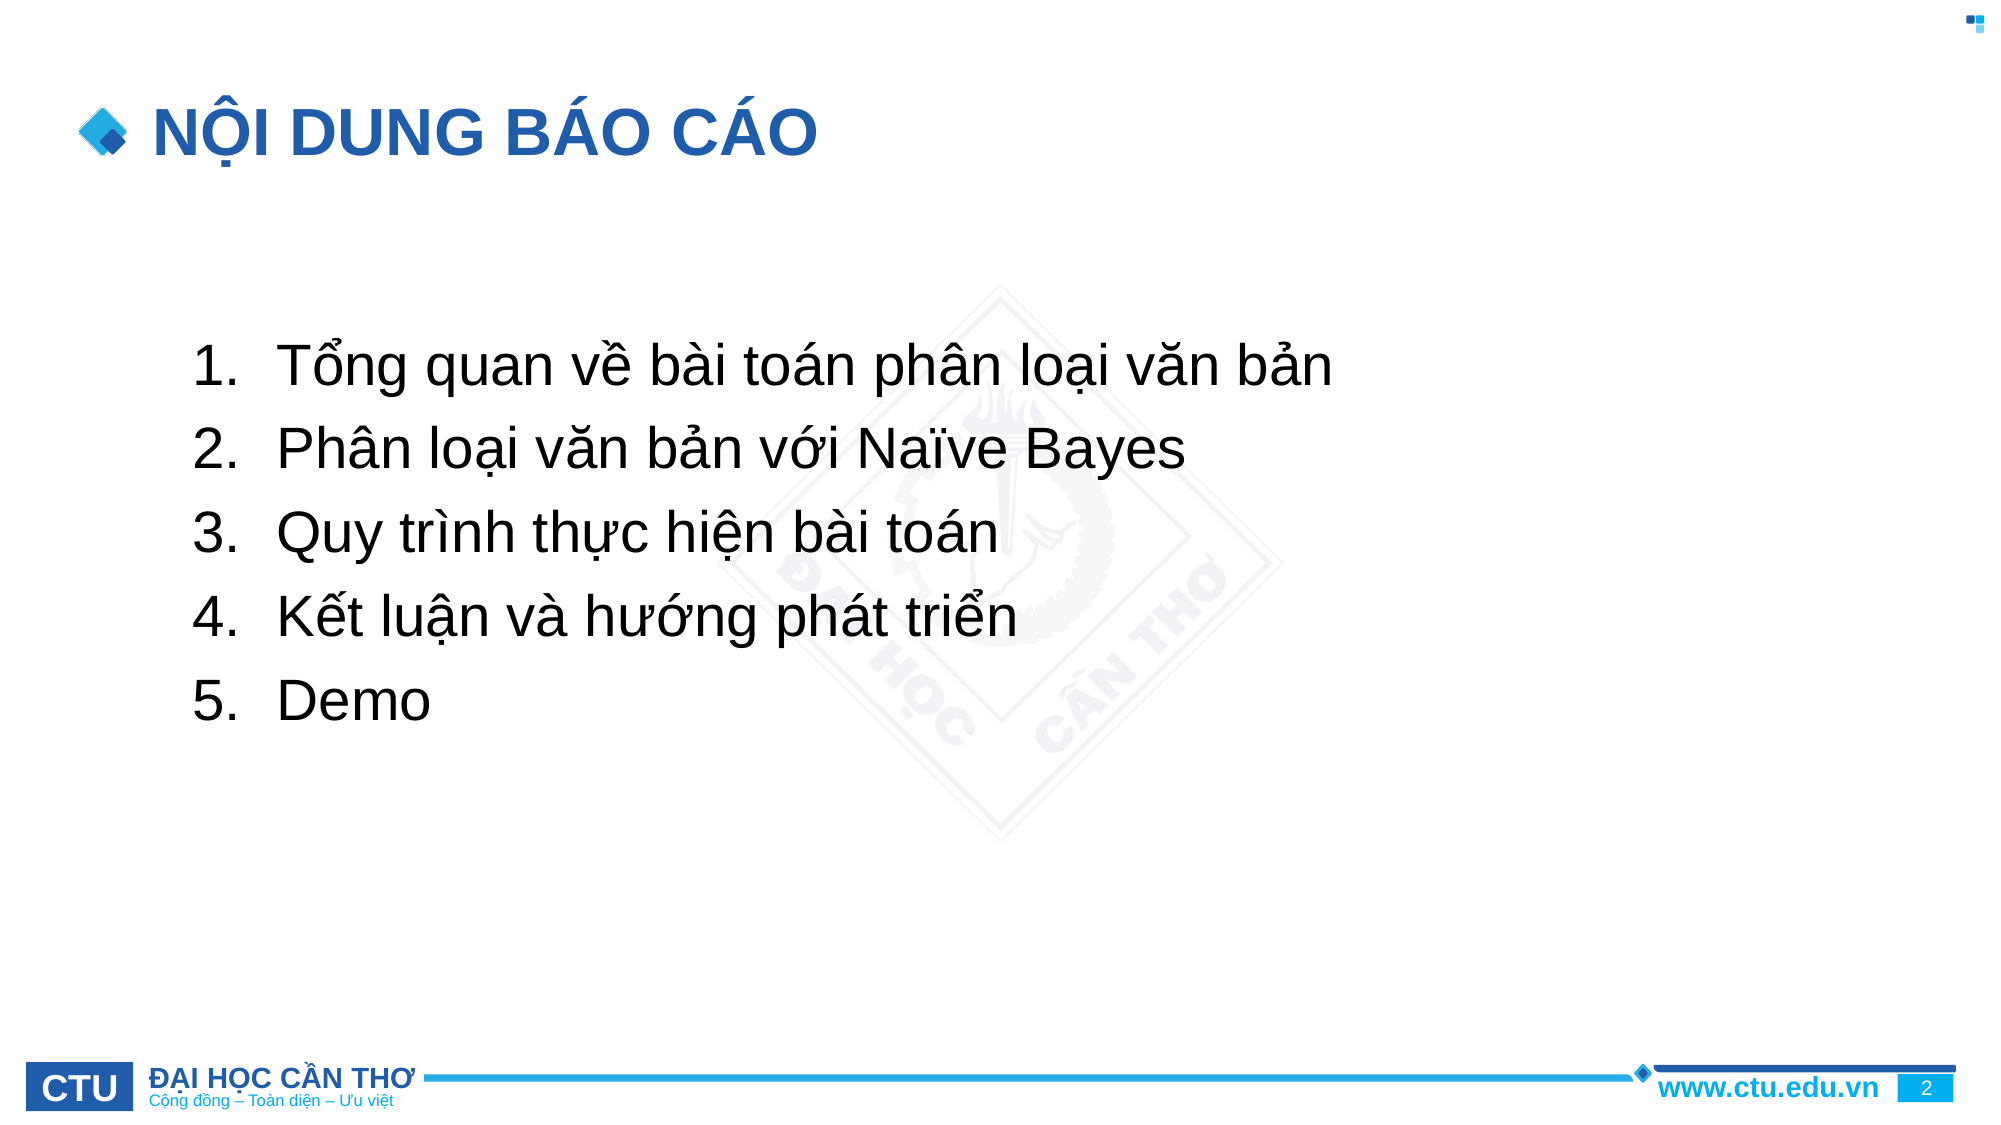

# NỘI DUNG BÁO CÁO
Tổng quan về bài toán phân loại văn bản
Phân loại văn bản với Naïve Bayes
Quy trình thực hiện bài toán
Kết luận và hướng phát triển
Demo